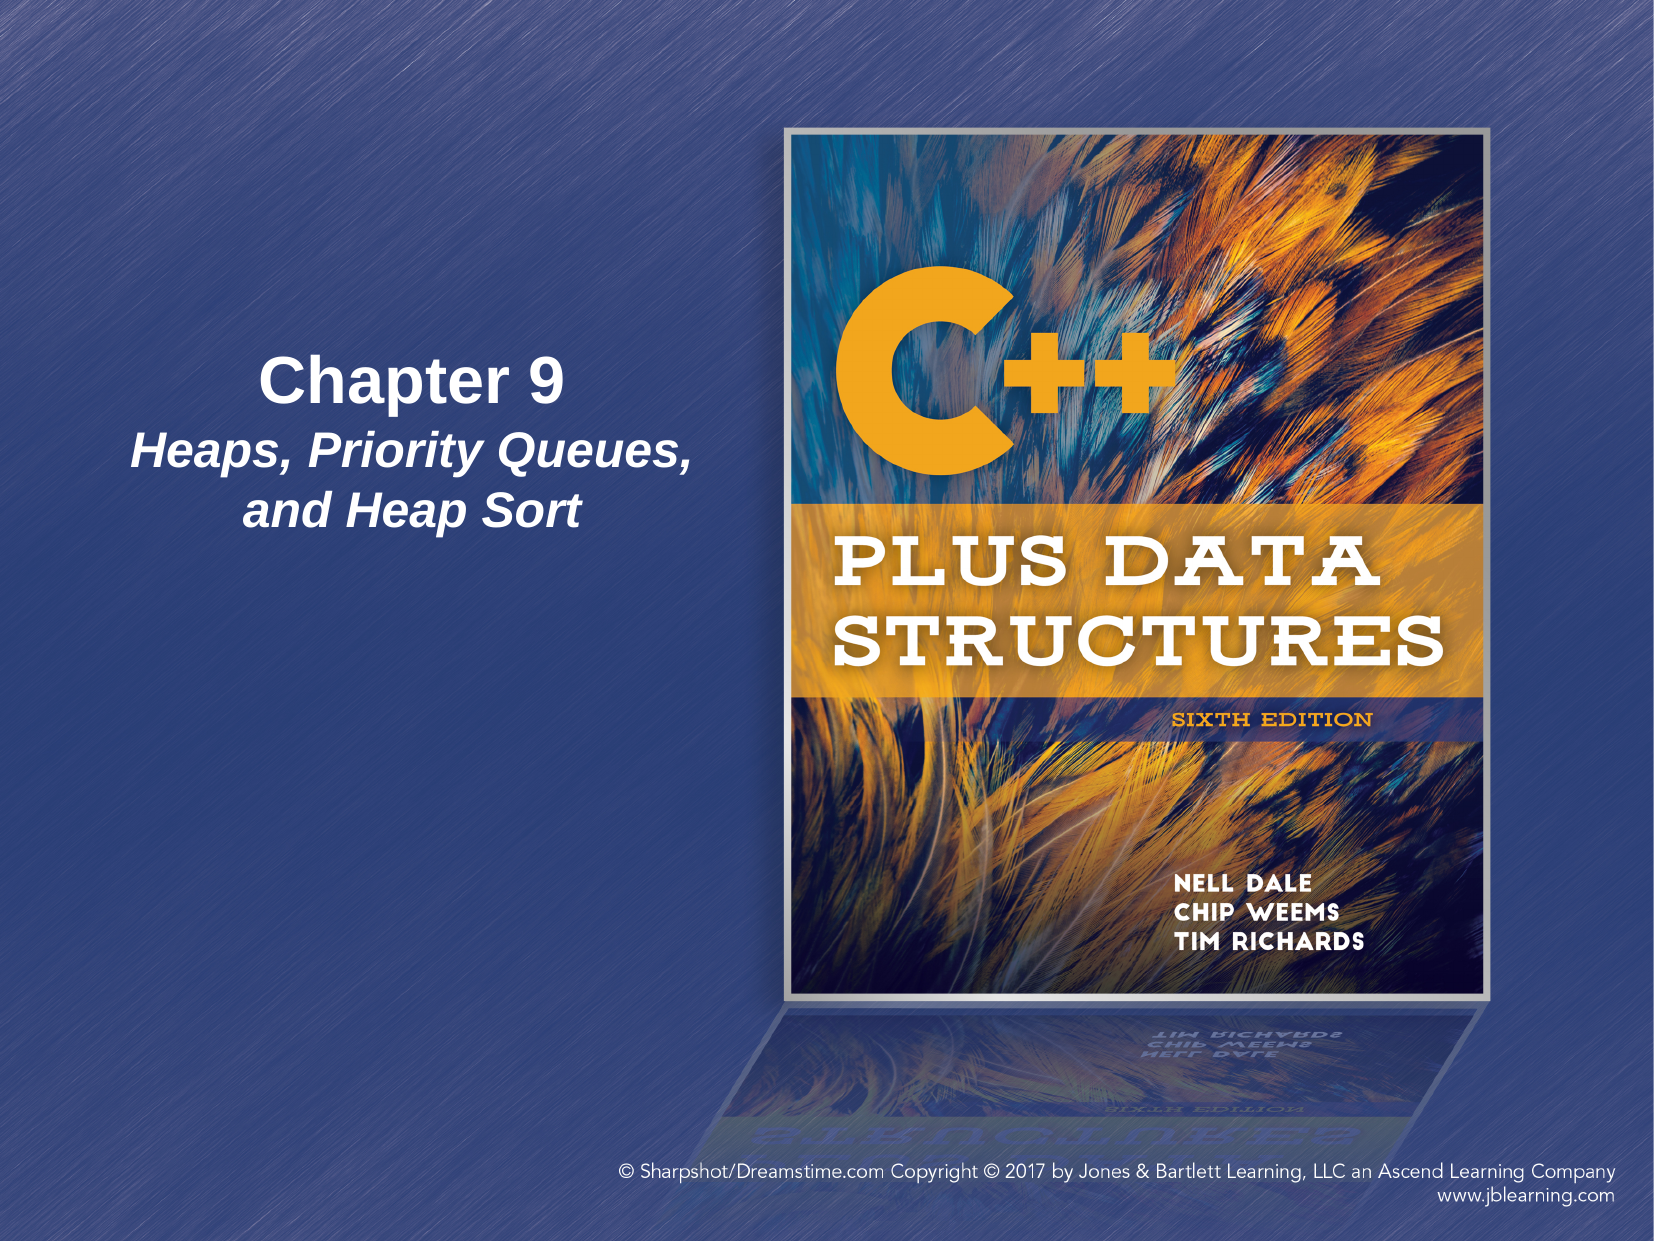

Chapter 9
Heaps, Priority Queues, and Heap Sort